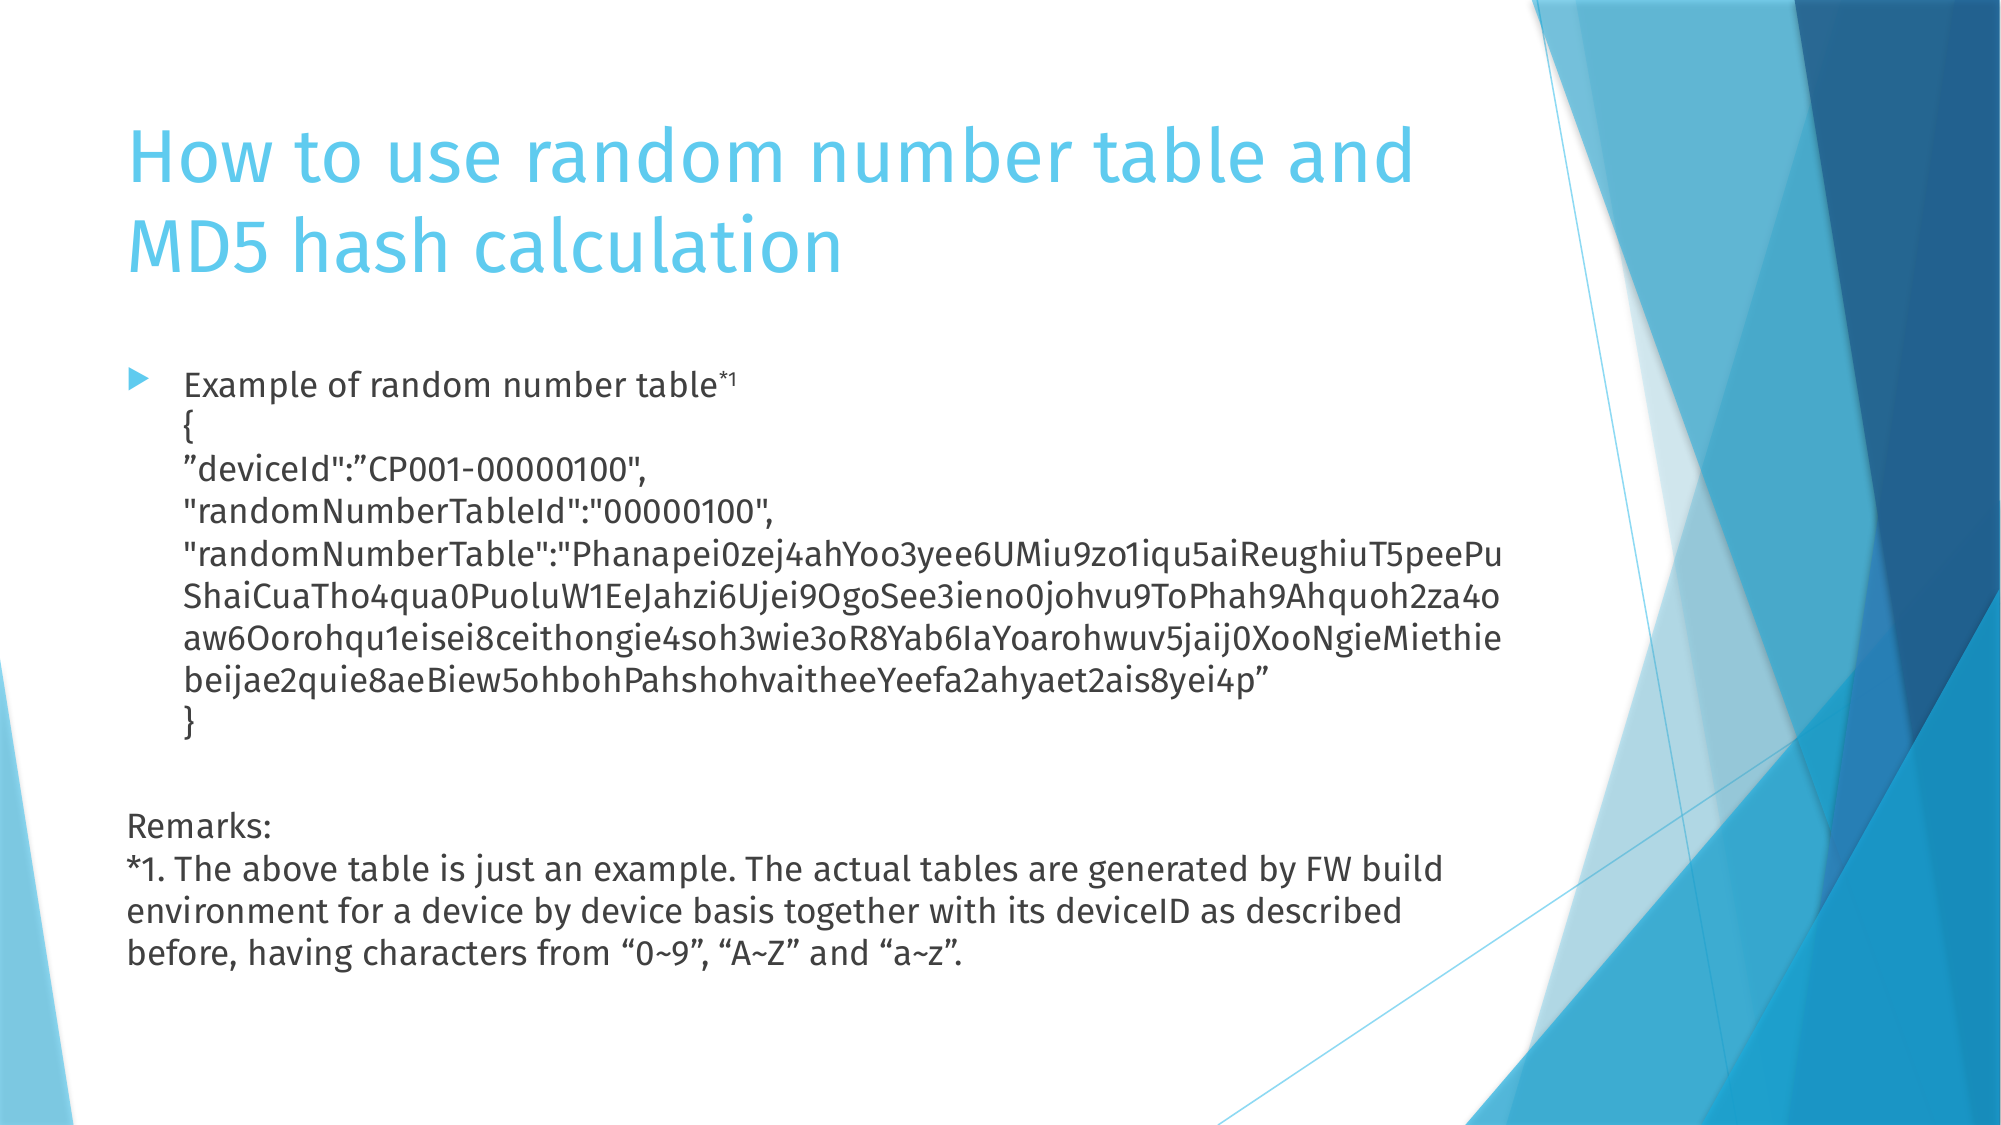

# How to use random number table and MD5 hash calculation
Example of random number table*1
{
”deviceId":”CP001-00000100",
"randomNumberTableId":"00000100",
"randomNumberTable":"Phanapei0zej4ahYoo3yee6UMiu9zo1iqu5aiReughiuT5peePuShaiCuaTho4qua0PuoluW1EeJahzi6Ujei9OgoSee3ieno0johvu9ToPhah9Ahquoh2za4oaw6Oorohqu1eisei8ceithongie4soh3wie3oR8Yab6IaYoarohwuv5jaij0XooNgieMiethiebeijae2quie8aeBiew5ohbohPahshohvaitheeYeefa2ahyaet2ais8yei4p”
}
Remarks:
*1. The above table is just an example. The actual tables are generated by FW build environment for a device by device basis together with its deviceID as described before, having characters from “0~9”, “A~Z” and “a~z”.